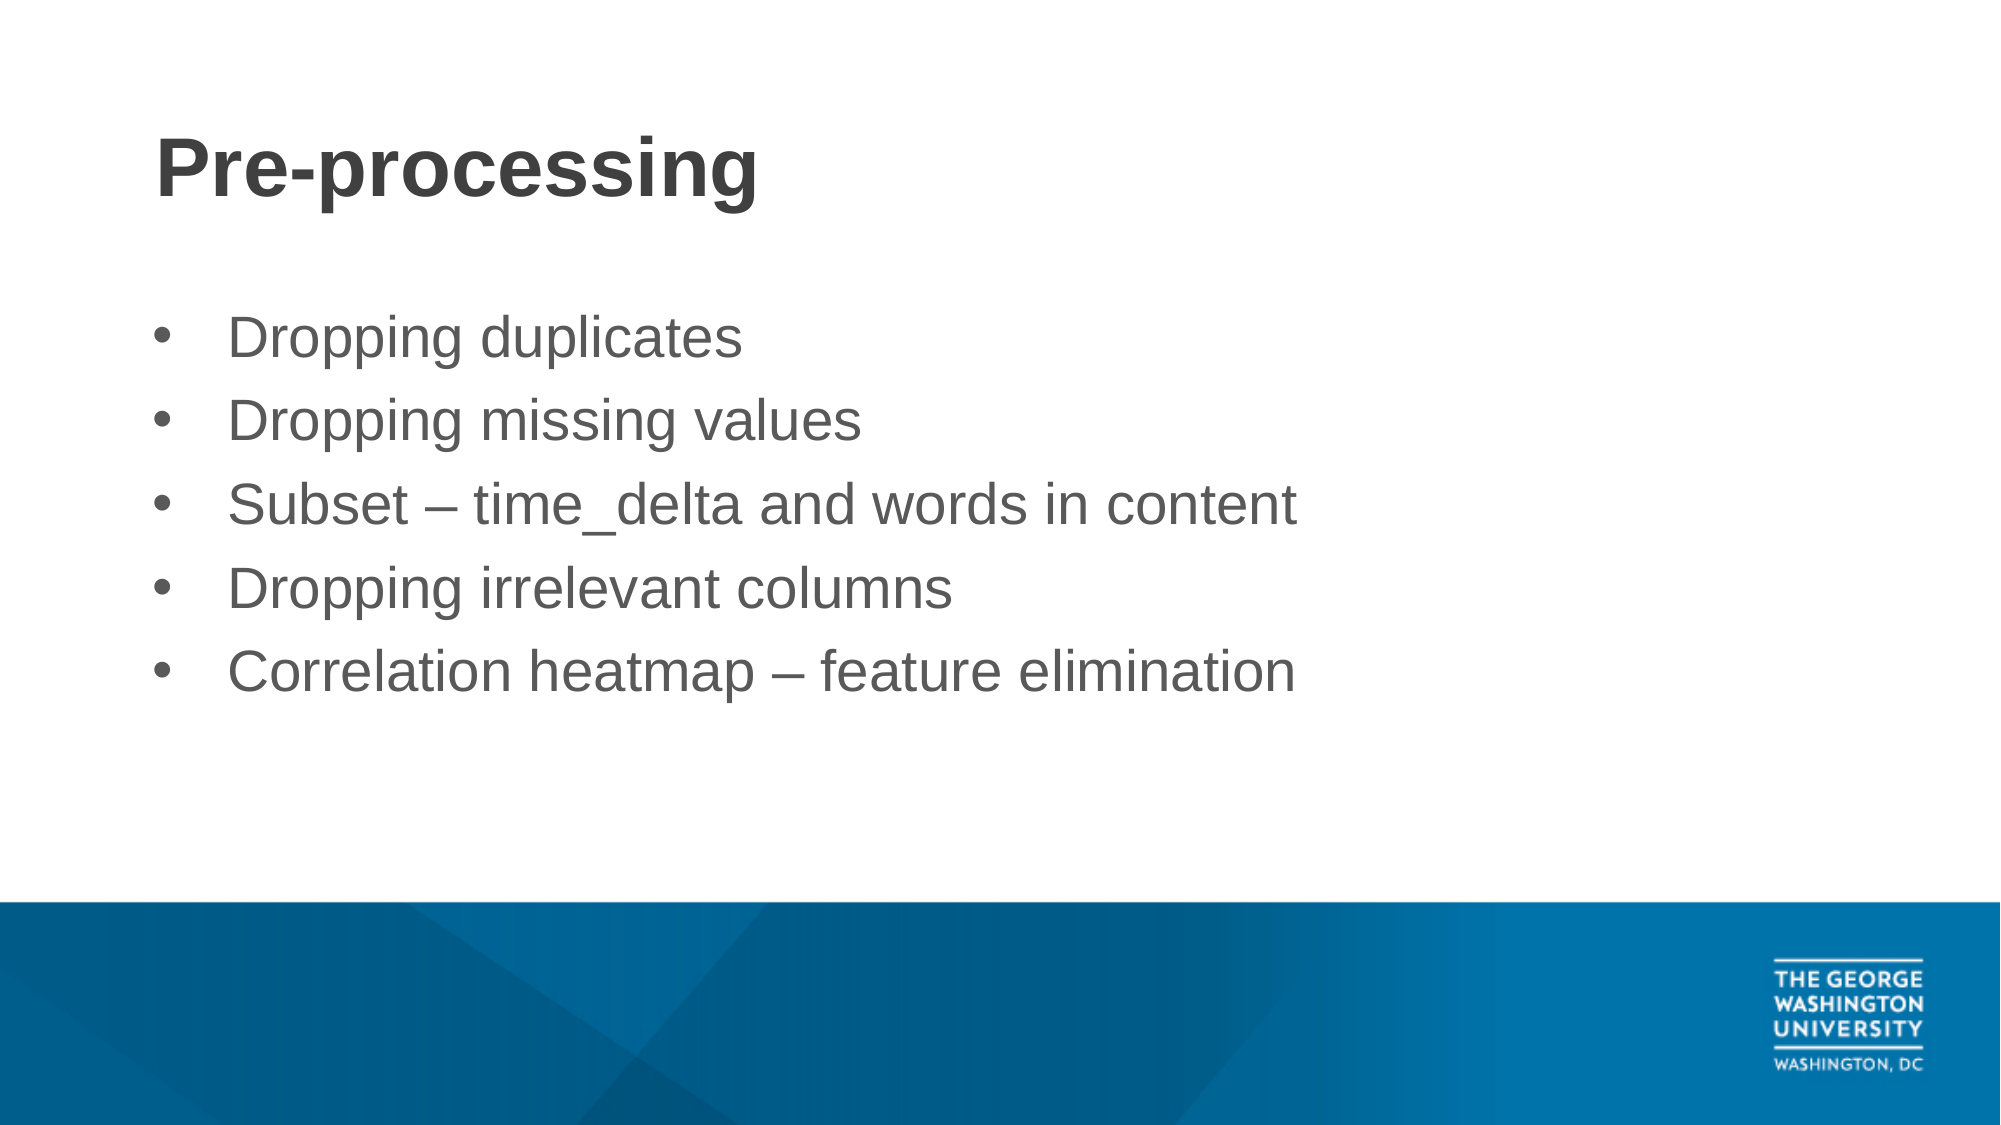

# Pre-processing
Dropping duplicates
Dropping missing values
Subset – time_delta and words in content
Dropping irrelevant columns
Correlation heatmap – feature elimination